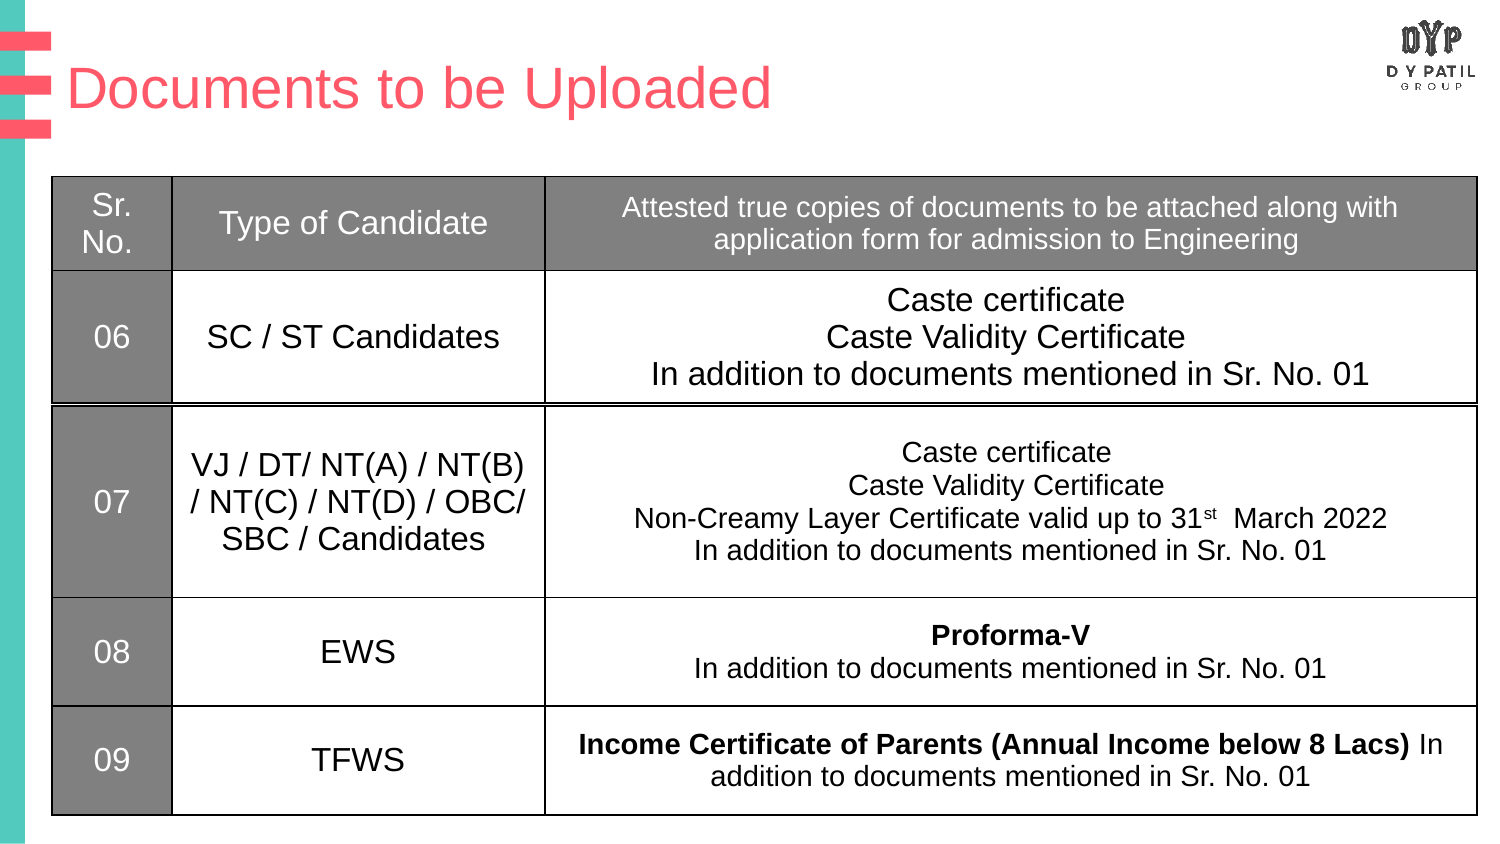

Documents to be Uploaded
| Sr. No. | Type of Candidate | Attested true copies of documents to be attached along with application form for admission to Engineering |
| --- | --- | --- |
| 06 | SC / ST Candidates | Caste certificate Caste Validity Certificate In addition to documents mentioned in Sr. No. 01 |
| 07 | VJ / DT/ NT(A) / NT(B) / NT(C) / NT(D) / OBC/ SBC / Candidates | Caste certificate Caste Validity Certificate Non-Creamy Layer Certificate valid up to 31st March 2022 In addition to documents mentioned in Sr. No. 01 |
| --- | --- | --- |
| 08 | EWS | Proforma-V In addition to documents mentioned in Sr. No. 01 |
| --- | --- | --- |
| 09 | TFWS | Income Certificate of Parents (Annual Income below 8 Lacs) In addition to documents mentioned in Sr. No. 01 |
| --- | --- | --- |